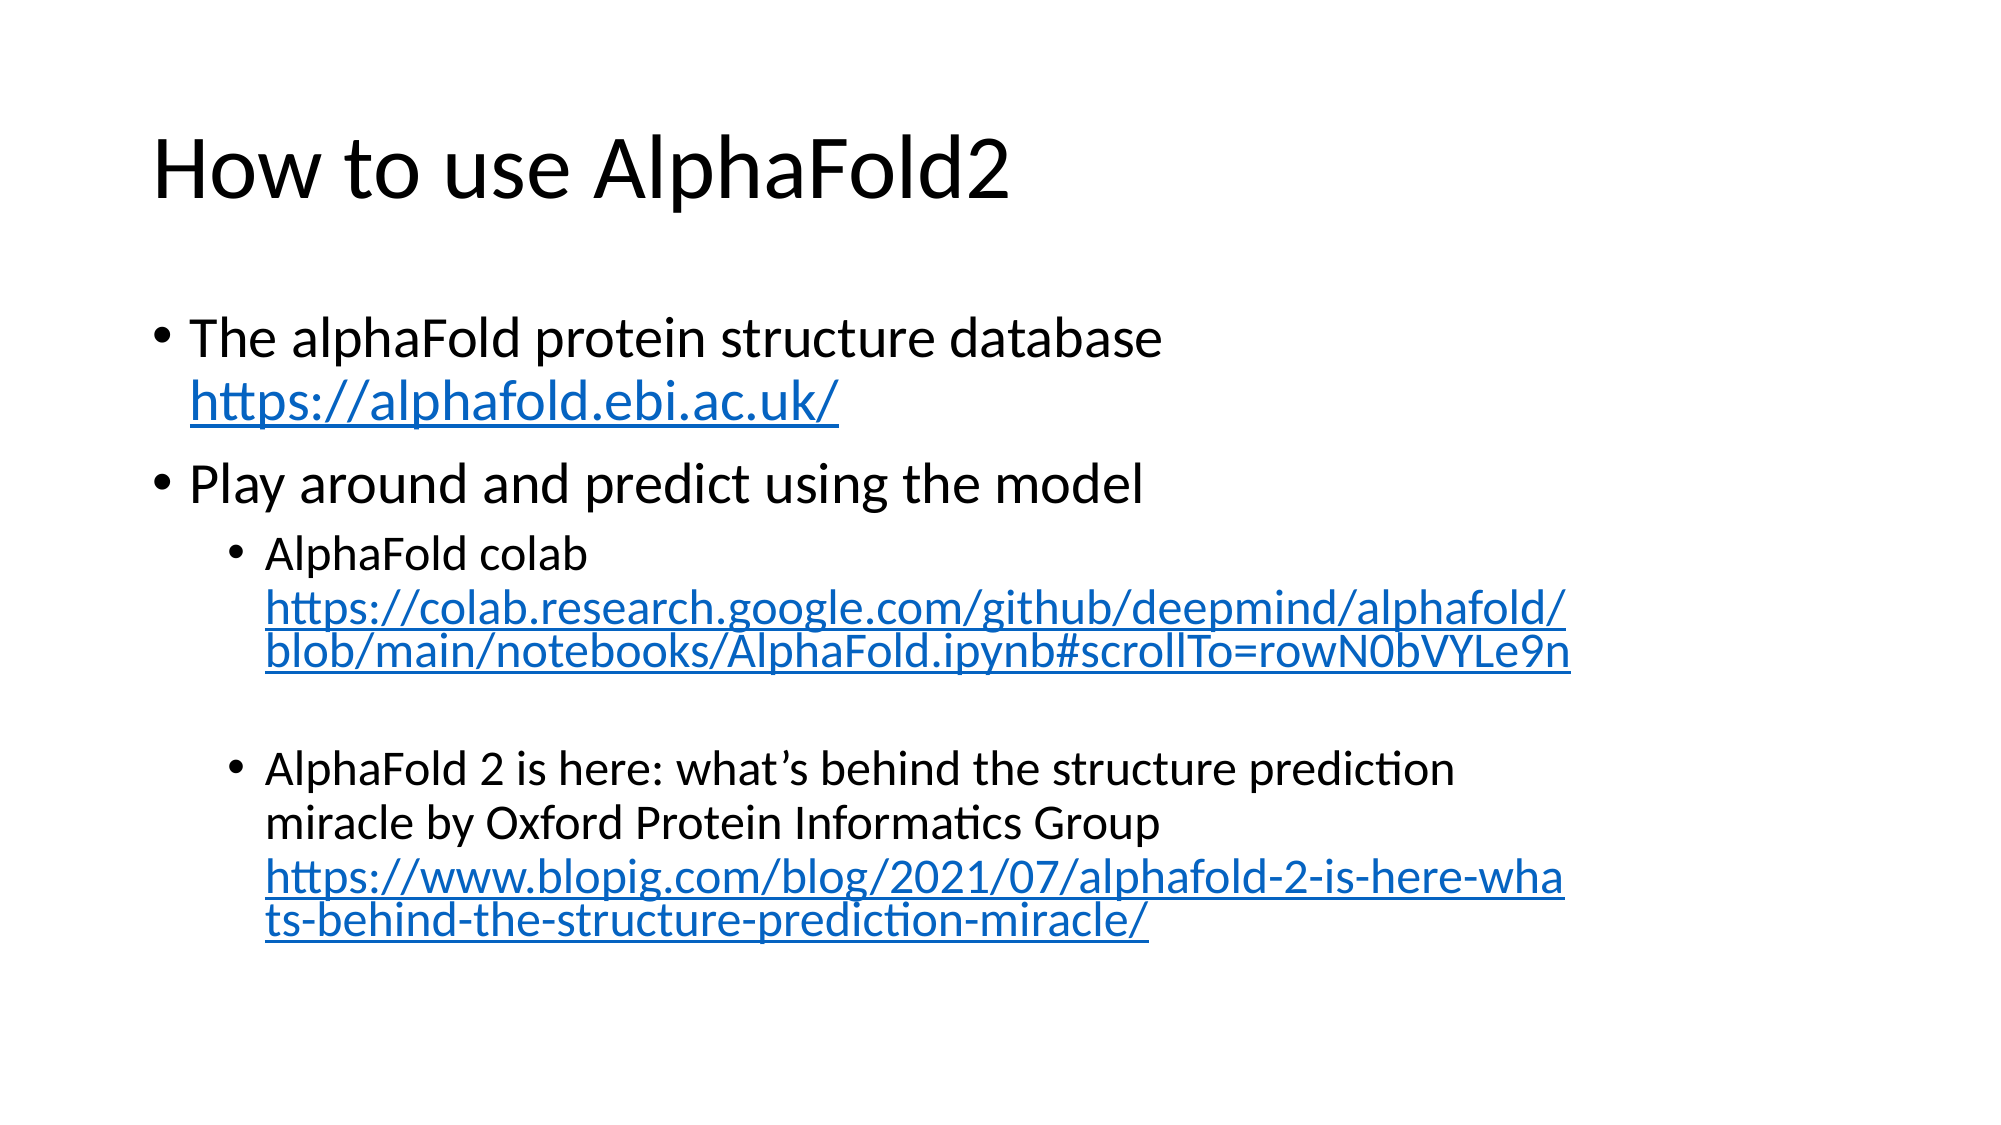

# How to use AlphaFold2
The alphaFold protein structure database https://alphafold.ebi.ac.uk/
Play around and predict using the model
AlphaFold colab https://colab.research.google.com/github/deepmind/alphafold/blob/main/notebooks/AlphaFold.ipynb#scrollTo=rowN0bVYLe9n
AlphaFold 2 is here: what’s behind the structure prediction miracle by Oxford Protein Informatics Group https://www.blopig.com/blog/2021/07/alphafold-2-is-here-whats-behind-the-structure-prediction-miracle/